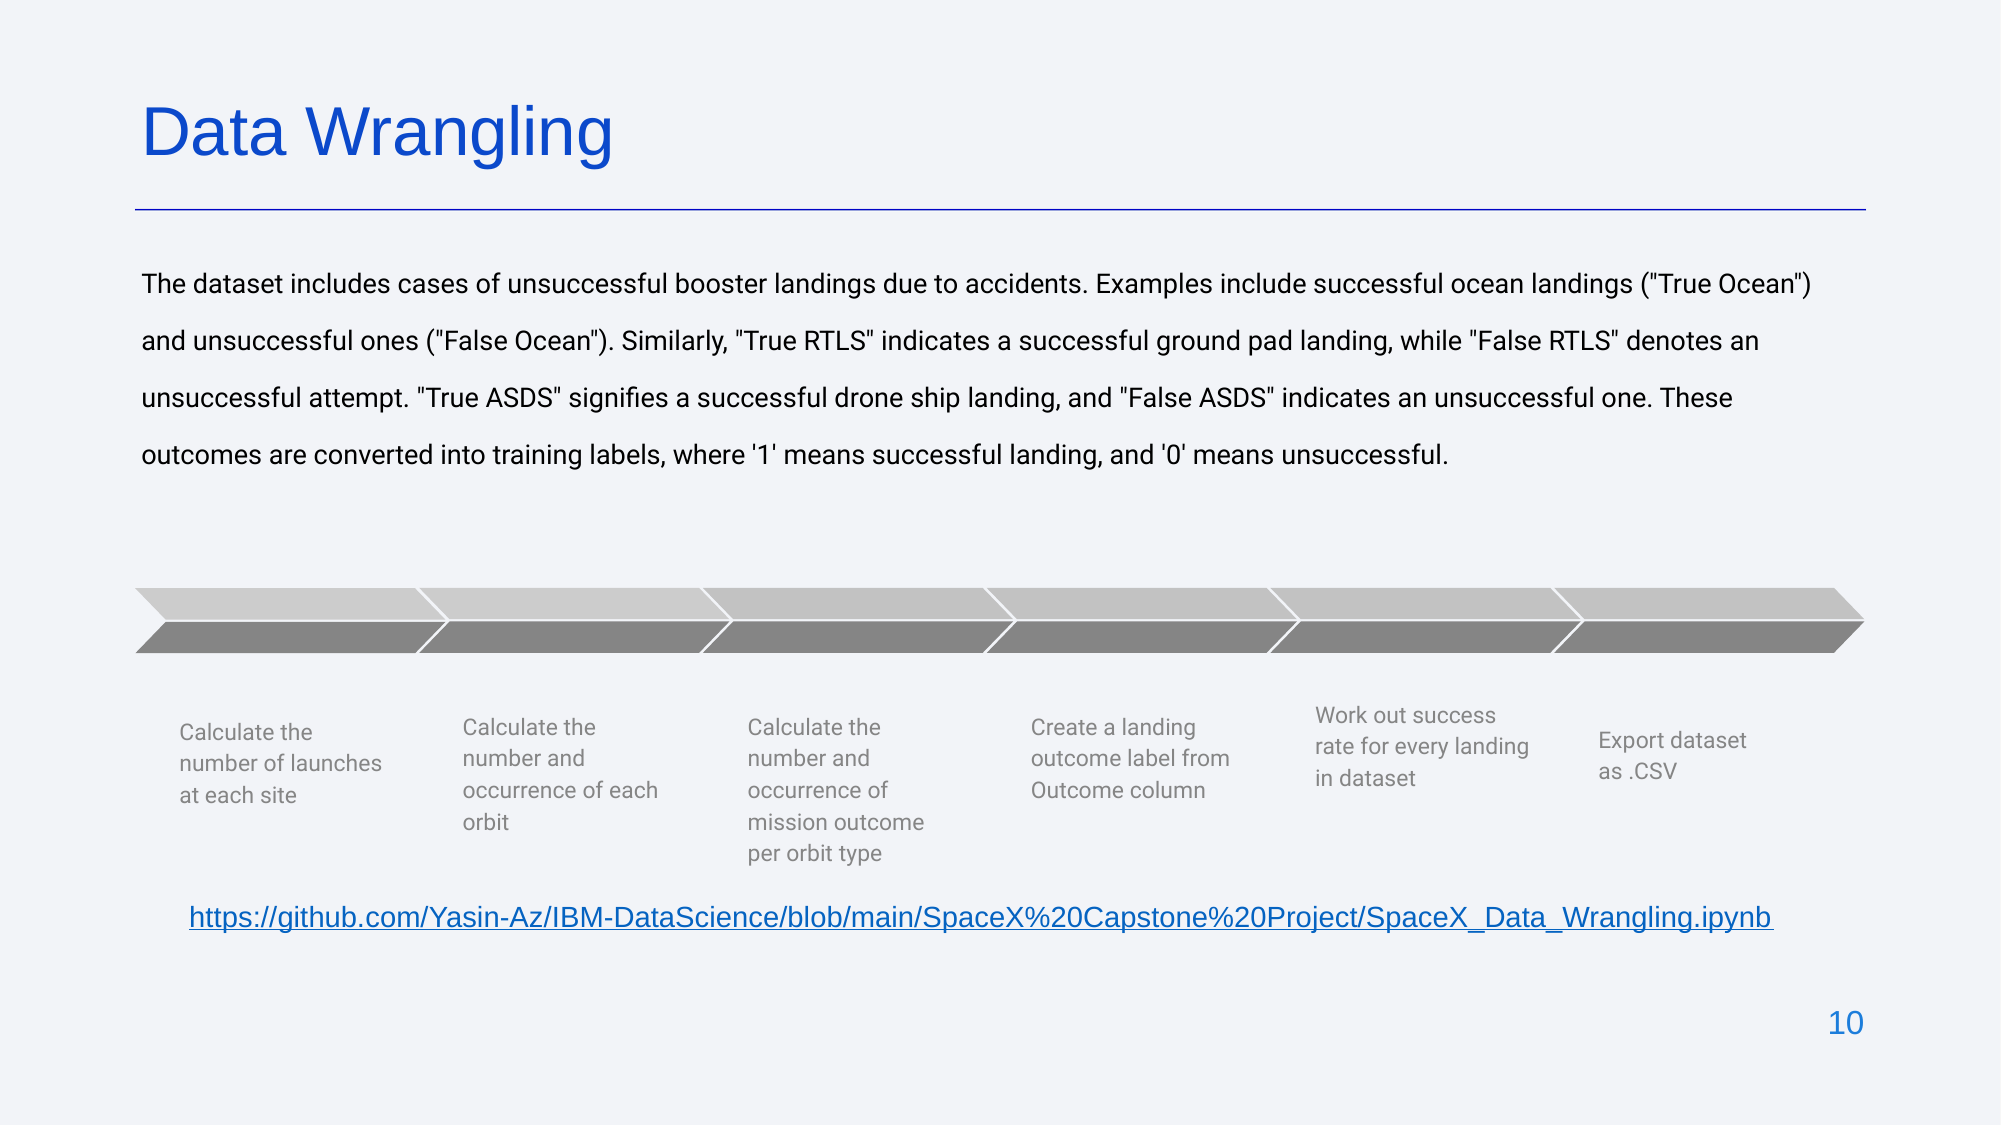

Data Wrangling
The dataset includes cases of unsuccessful booster landings due to accidents. Examples include successful ocean landings ("True Ocean") and unsuccessful ones ("False Ocean"). Similarly, "True RTLS" indicates a successful ground pad landing, while "False RTLS" denotes an unsuccessful attempt. "True ASDS" signifies a successful drone ship landing, and "False ASDS" indicates an unsuccessful one. These outcomes are converted into training labels, where '1' means successful landing, and '0' means unsuccessful.

Calculate the number and occurrence of each orbit

Calculate the number and occurrence of mission outcome per orbit type

Create a landing outcome label from Outcome column

Work out success rate for every landing in dataset

Export dataset as .CSV

Calculate the number of launches at each site
https://github.com/Yasin-Az/IBM-DataScience/blob/main/SpaceX%20Capstone%20Project/SpaceX_Data_Wrangling.ipynb
10